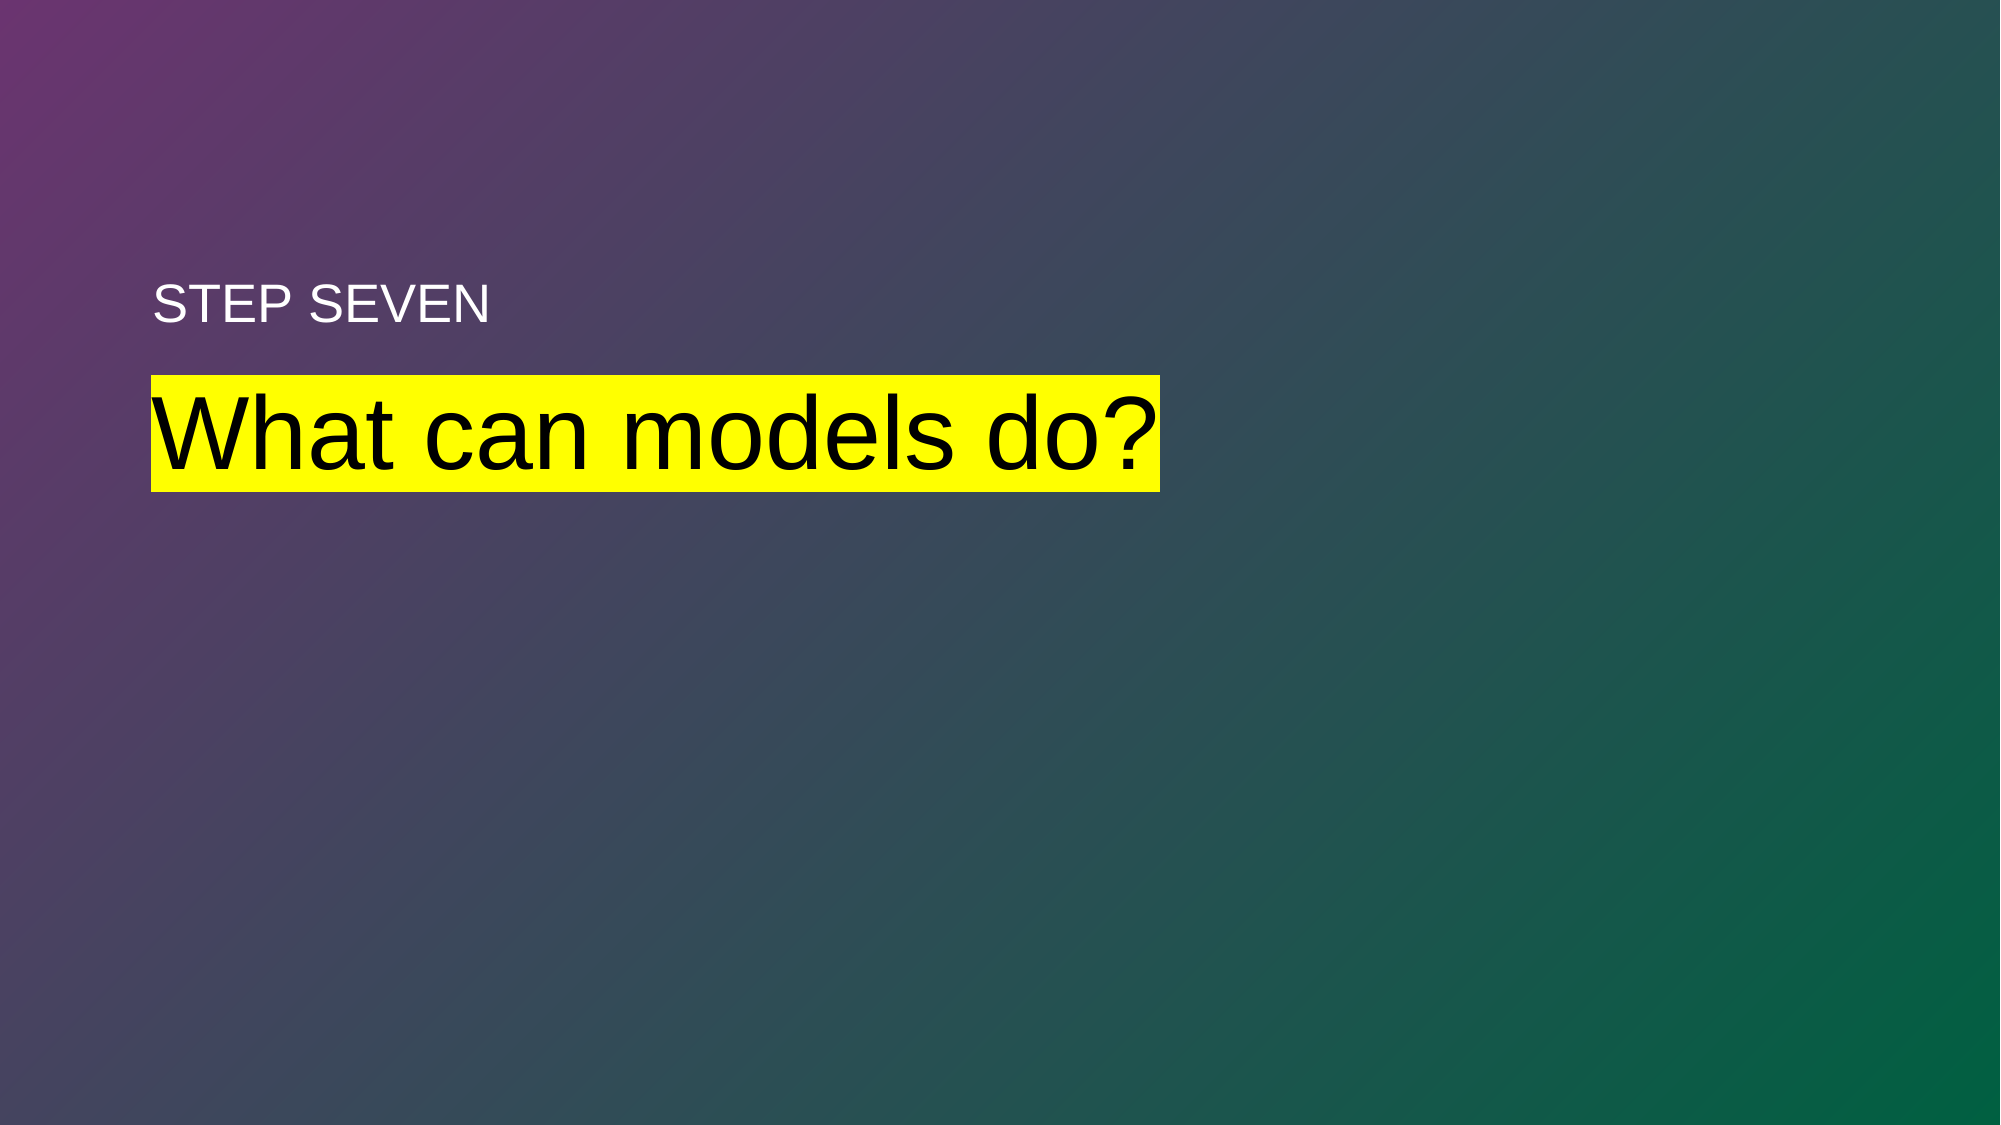

STEP SEVEN
# What can models do?